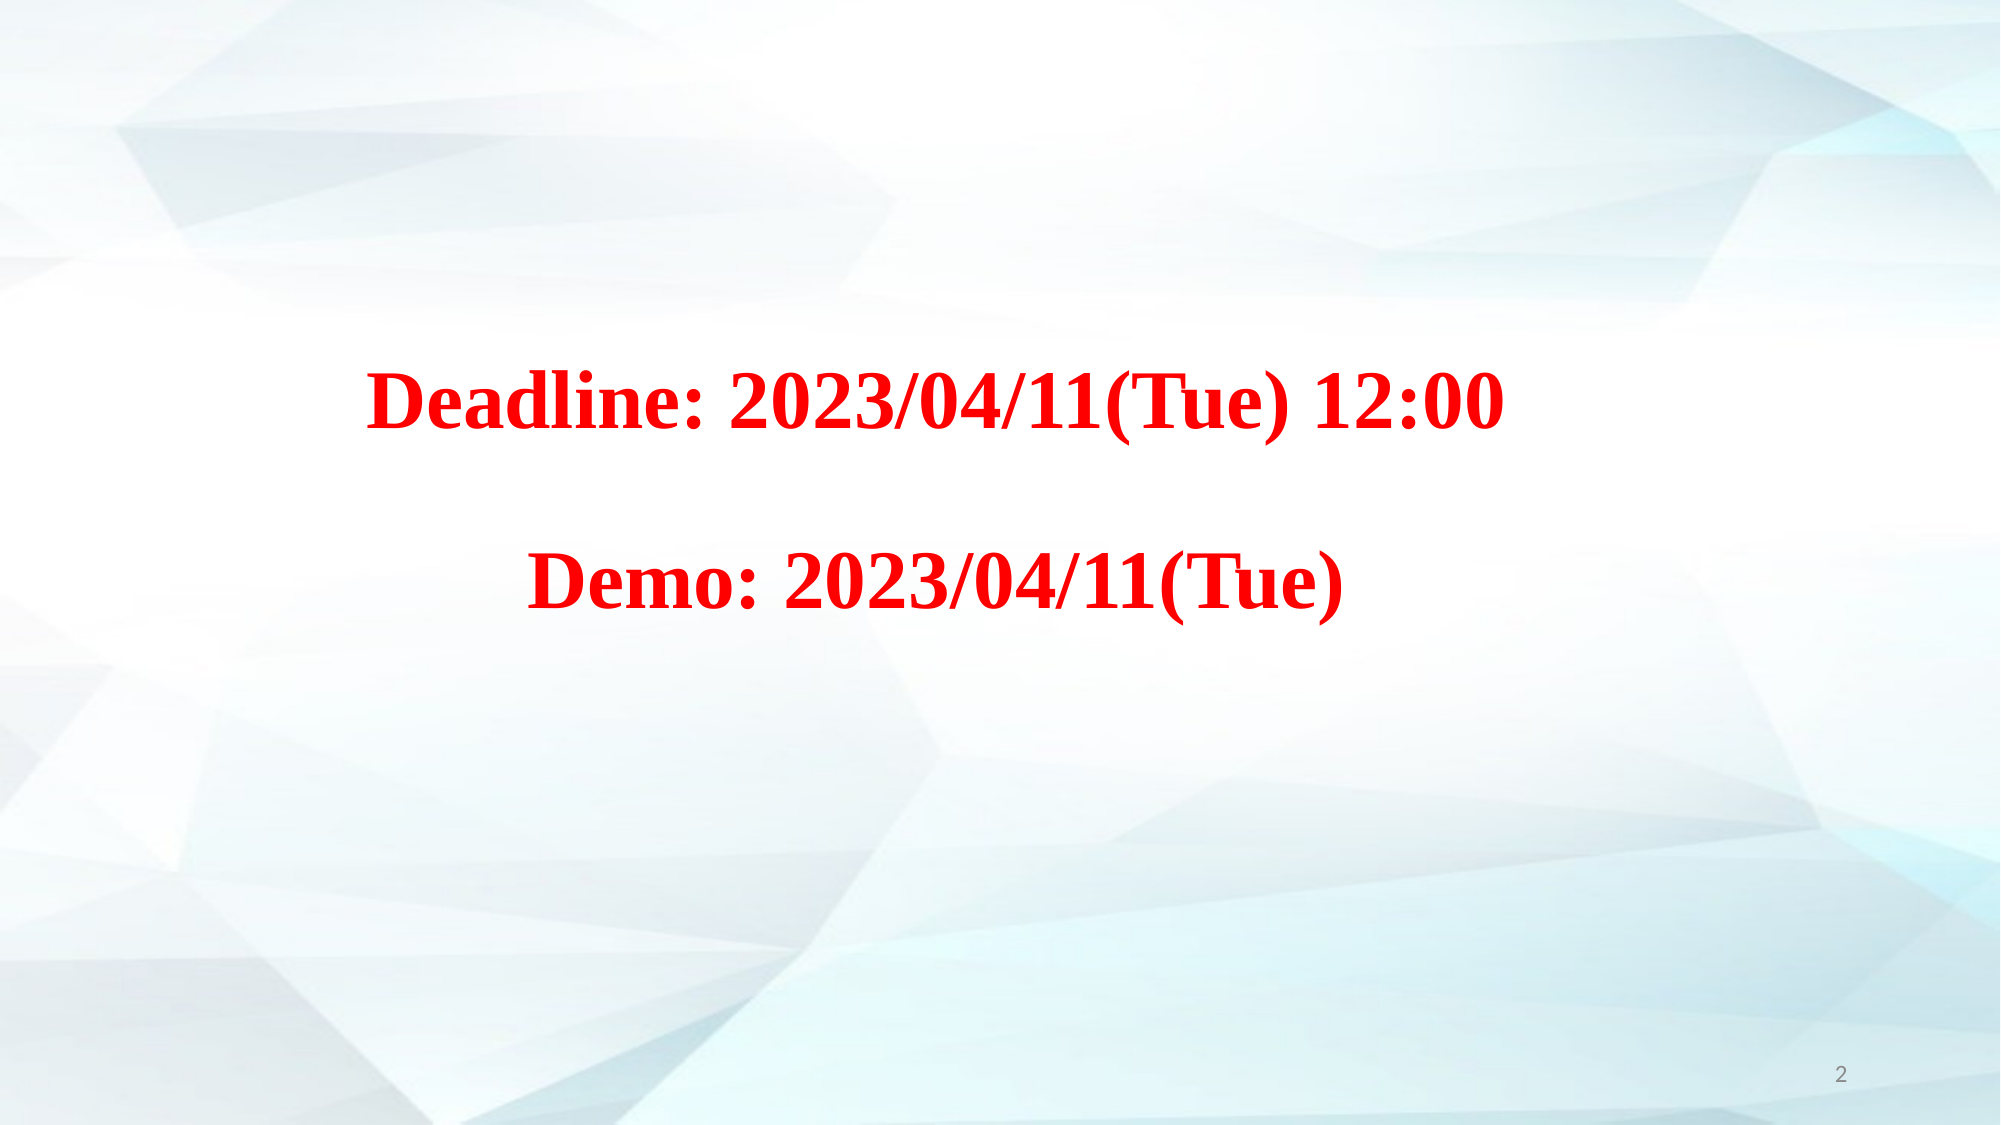

# Deadline: 2023/04/11(Tue) 12:00 Demo: 2023/04/11(Tue)
2